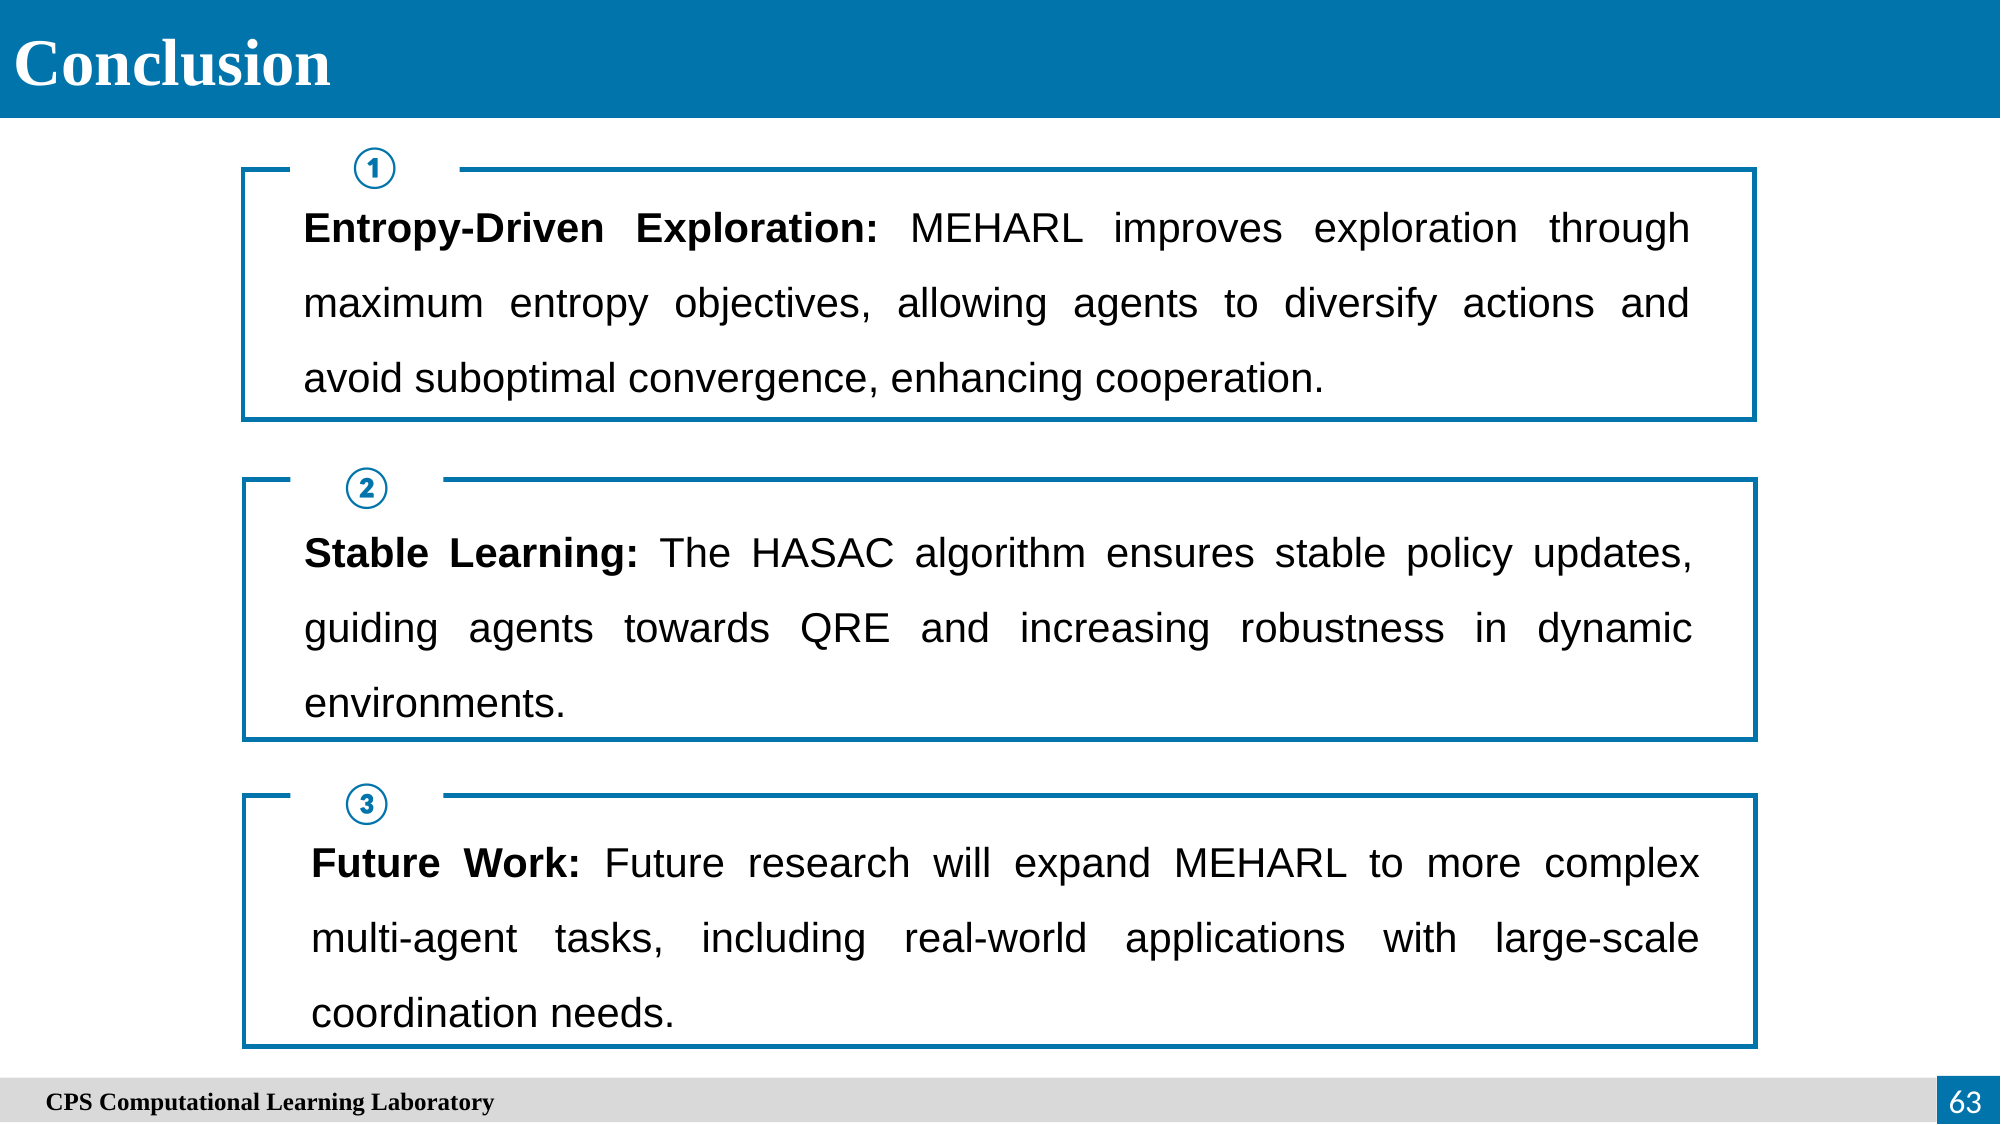

Conclusion
①
Entropy-Driven Exploration: MEHARL improves exploration through maximum entropy objectives, allowing agents to diversify actions and avoid suboptimal convergence, enhancing cooperation.

②

Stable Learning: The HASAC algorithm ensures stable policy updates, guiding agents towards QRE and increasing robustness in dynamic environments.
③

Future Work: Future research will expand MEHARL to more complex multi-agent tasks, including real-world applications with large-scale coordination needs.
63
　CPS Computational Learning Laboratory